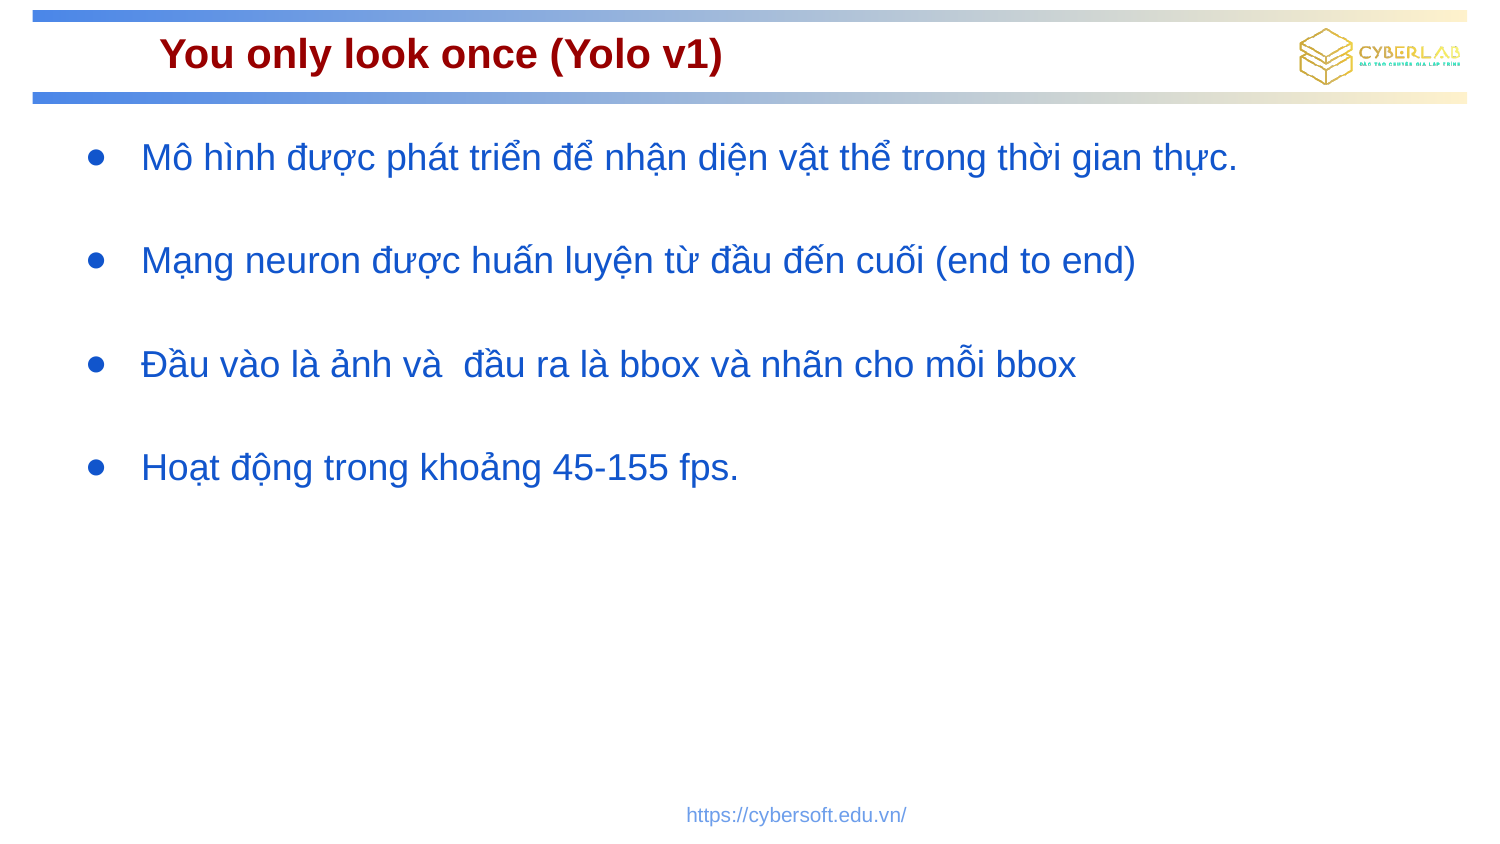

# You only look once (Yolo v1)
Mô hình được phát triển để nhận diện vật thể trong thời gian thực.

Mạng neuron được huấn luyện từ đầu đến cuối (end to end)

Đầu vào là ảnh và  đầu ra là bbox và nhãn cho mỗi bbox

Hoạt động trong khoảng 45-155 fps.